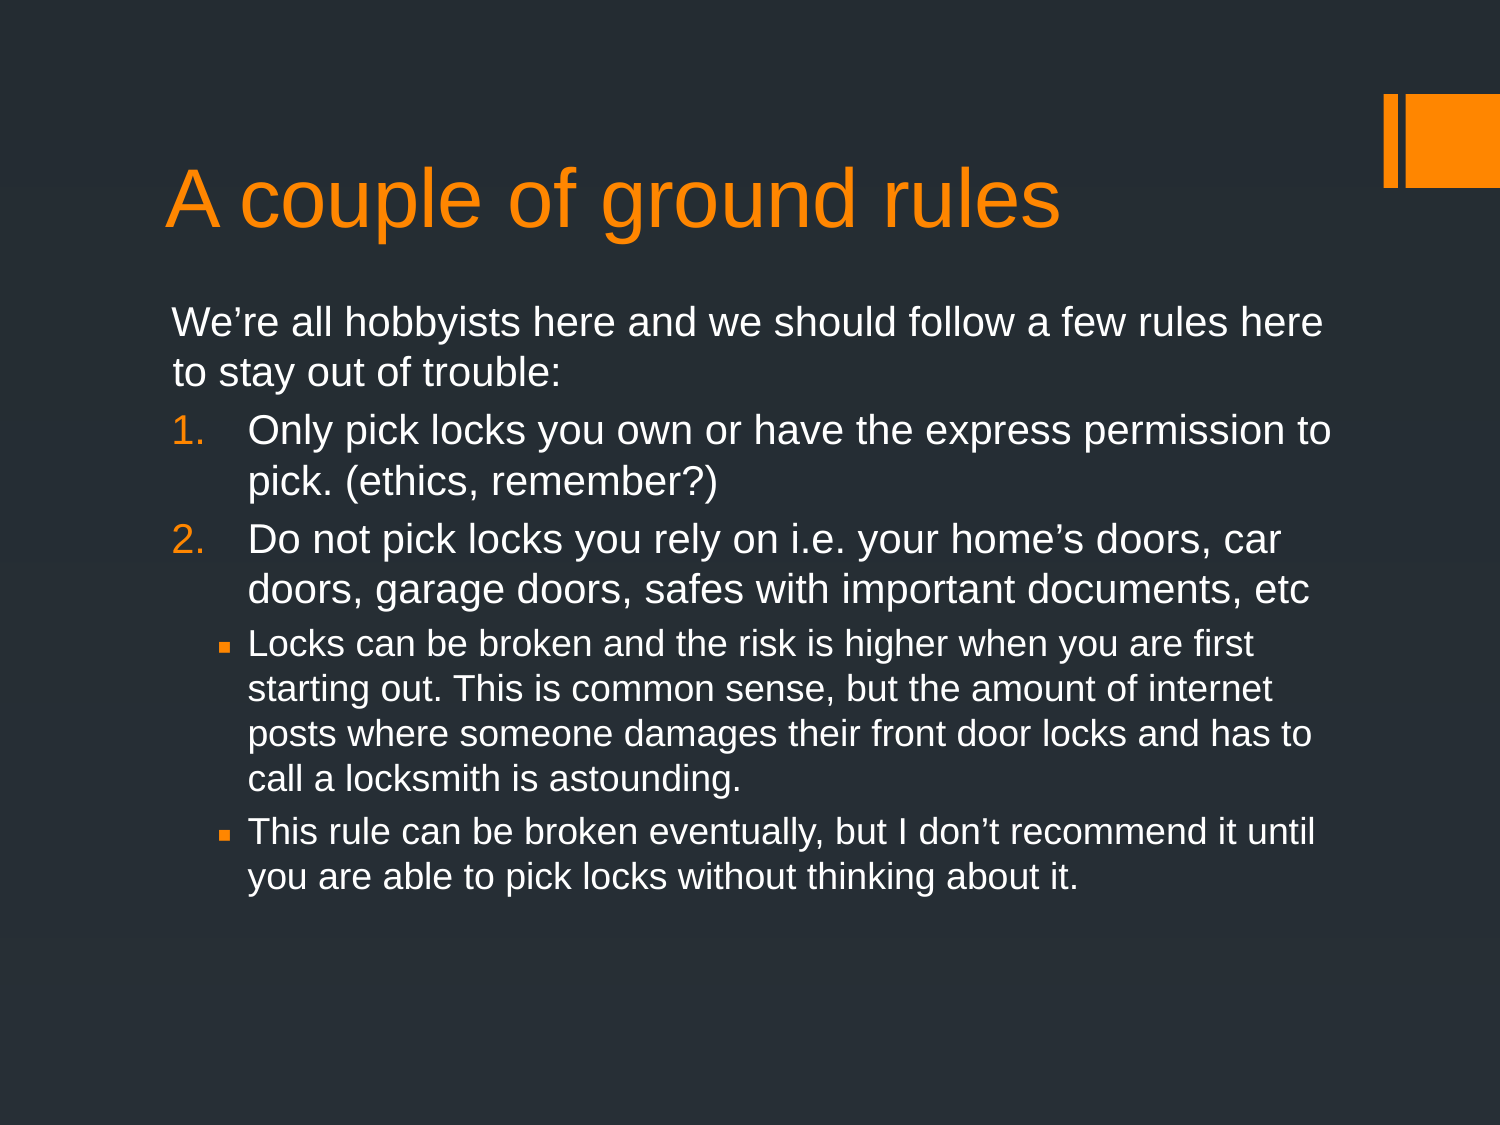

# A couple of ground rules
We’re all hobbyists here and we should follow a few rules here to stay out of trouble:
Only pick locks you own or have the express permission to pick. (ethics, remember?)
Do not pick locks you rely on i.e. your home’s doors, car doors, garage doors, safes with important documents, etc
Locks can be broken and the risk is higher when you are first starting out. This is common sense, but the amount of internet posts where someone damages their front door locks and has to call a locksmith is astounding.
This rule can be broken eventually, but I don’t recommend it until you are able to pick locks without thinking about it.